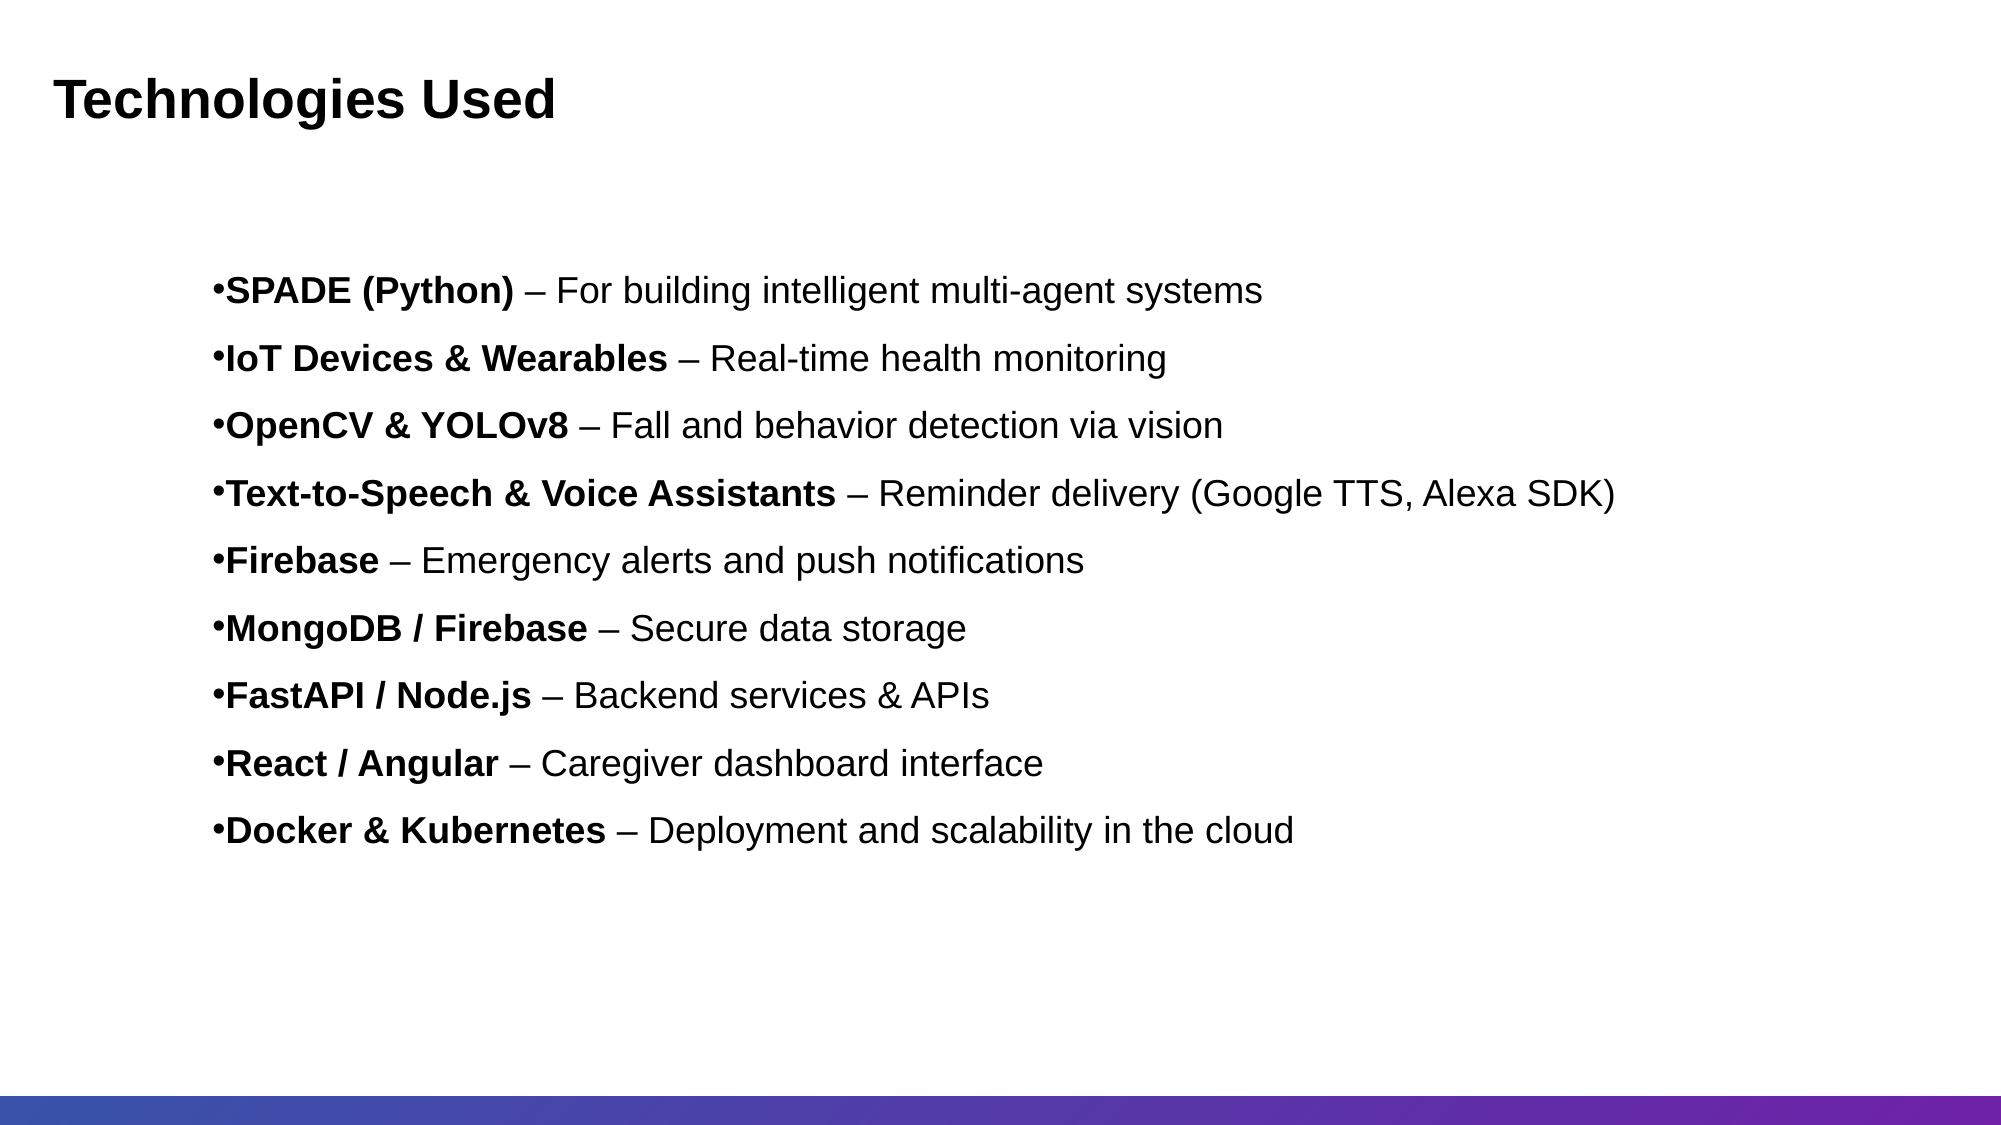

Technologies Used
SPADE (Python) – For building intelligent multi-agent systems
IoT Devices & Wearables – Real-time health monitoring
OpenCV & YOLOv8 – Fall and behavior detection via vision
Text-to-Speech & Voice Assistants – Reminder delivery (Google TTS, Alexa SDK)
Firebase – Emergency alerts and push notifications
MongoDB / Firebase – Secure data storage
FastAPI / Node.js – Backend services & APIs
React / Angular – Caregiver dashboard interface
Docker & Kubernetes – Deployment and scalability in the cloud